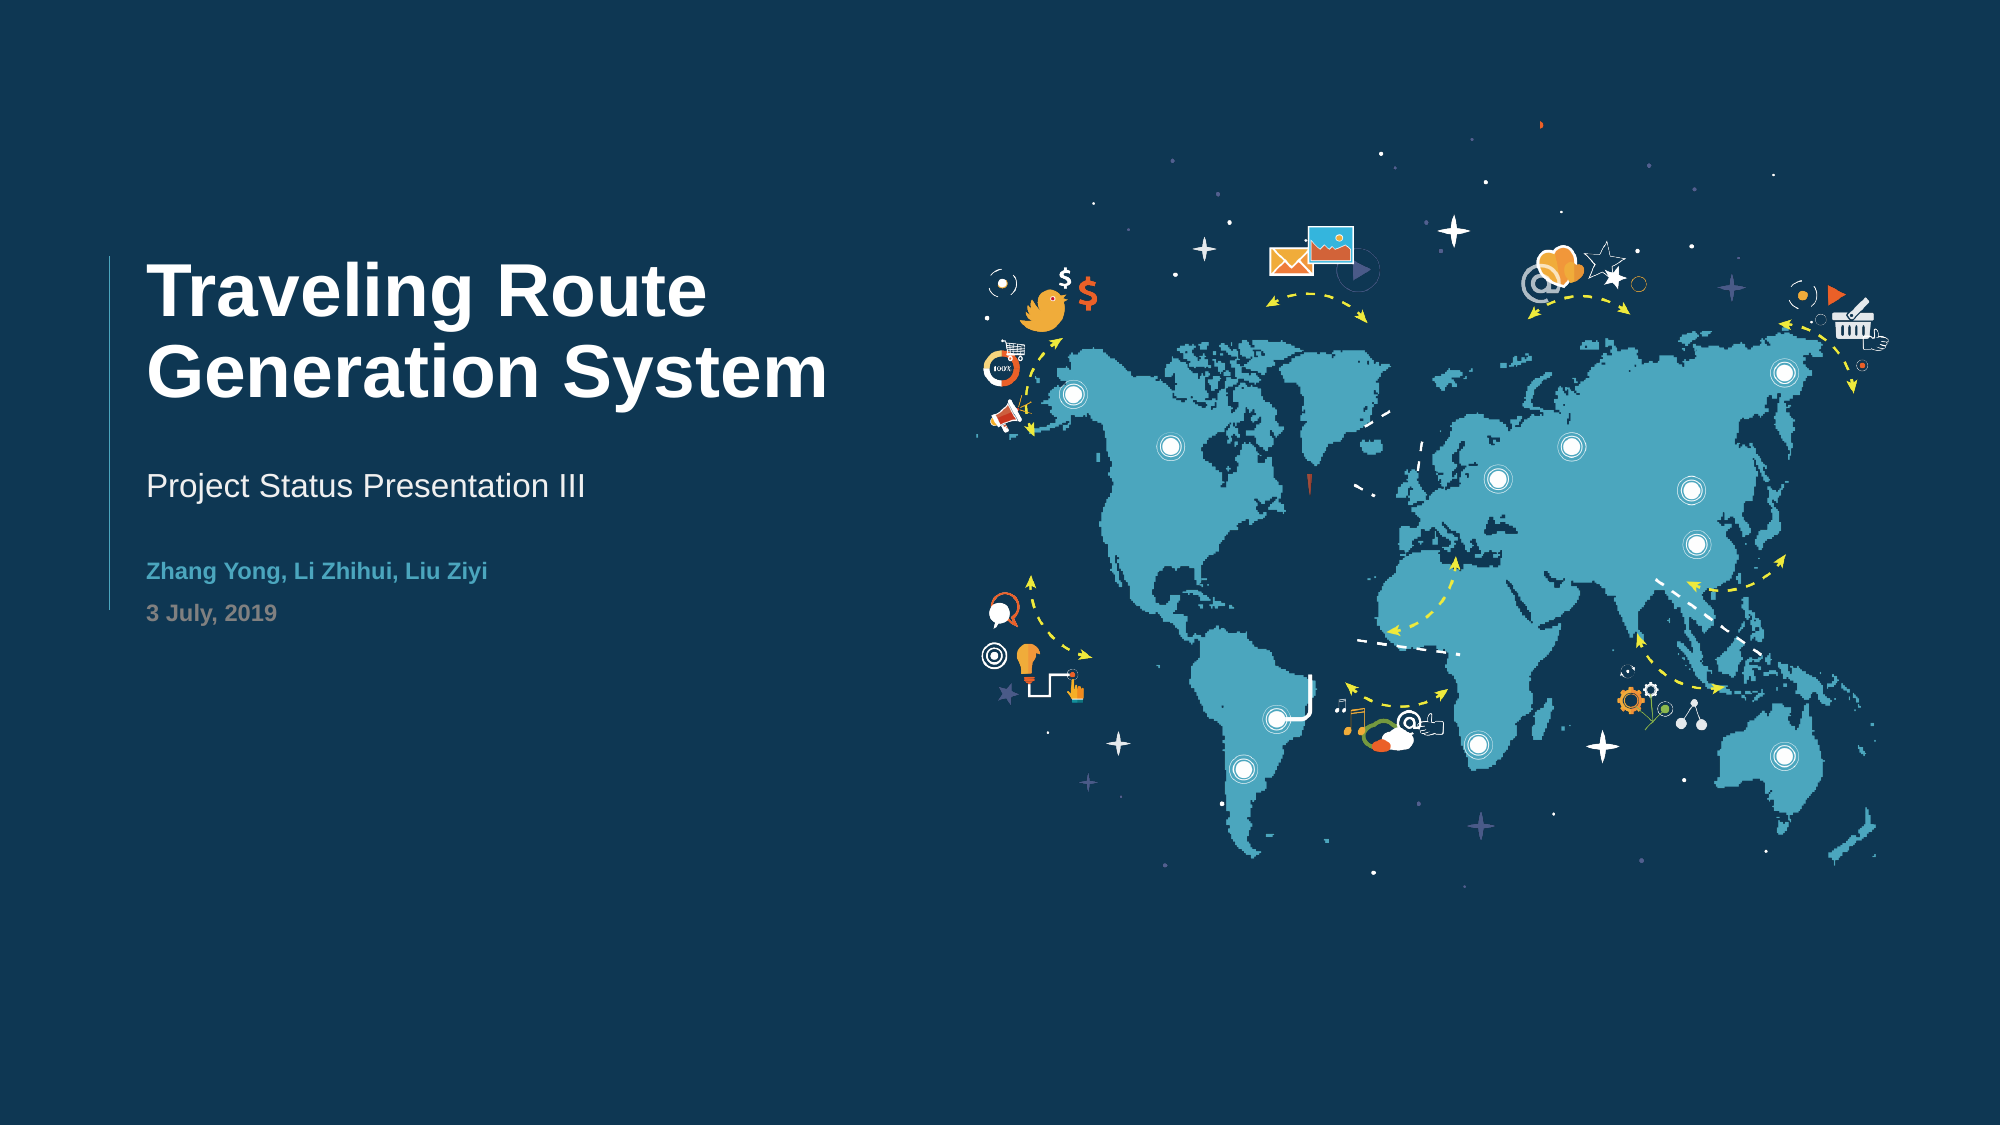

# Traveling Route Generation System
Project Status Presentation III
Zhang Yong, Li Zhihui, Liu Ziyi
3 July, 2019